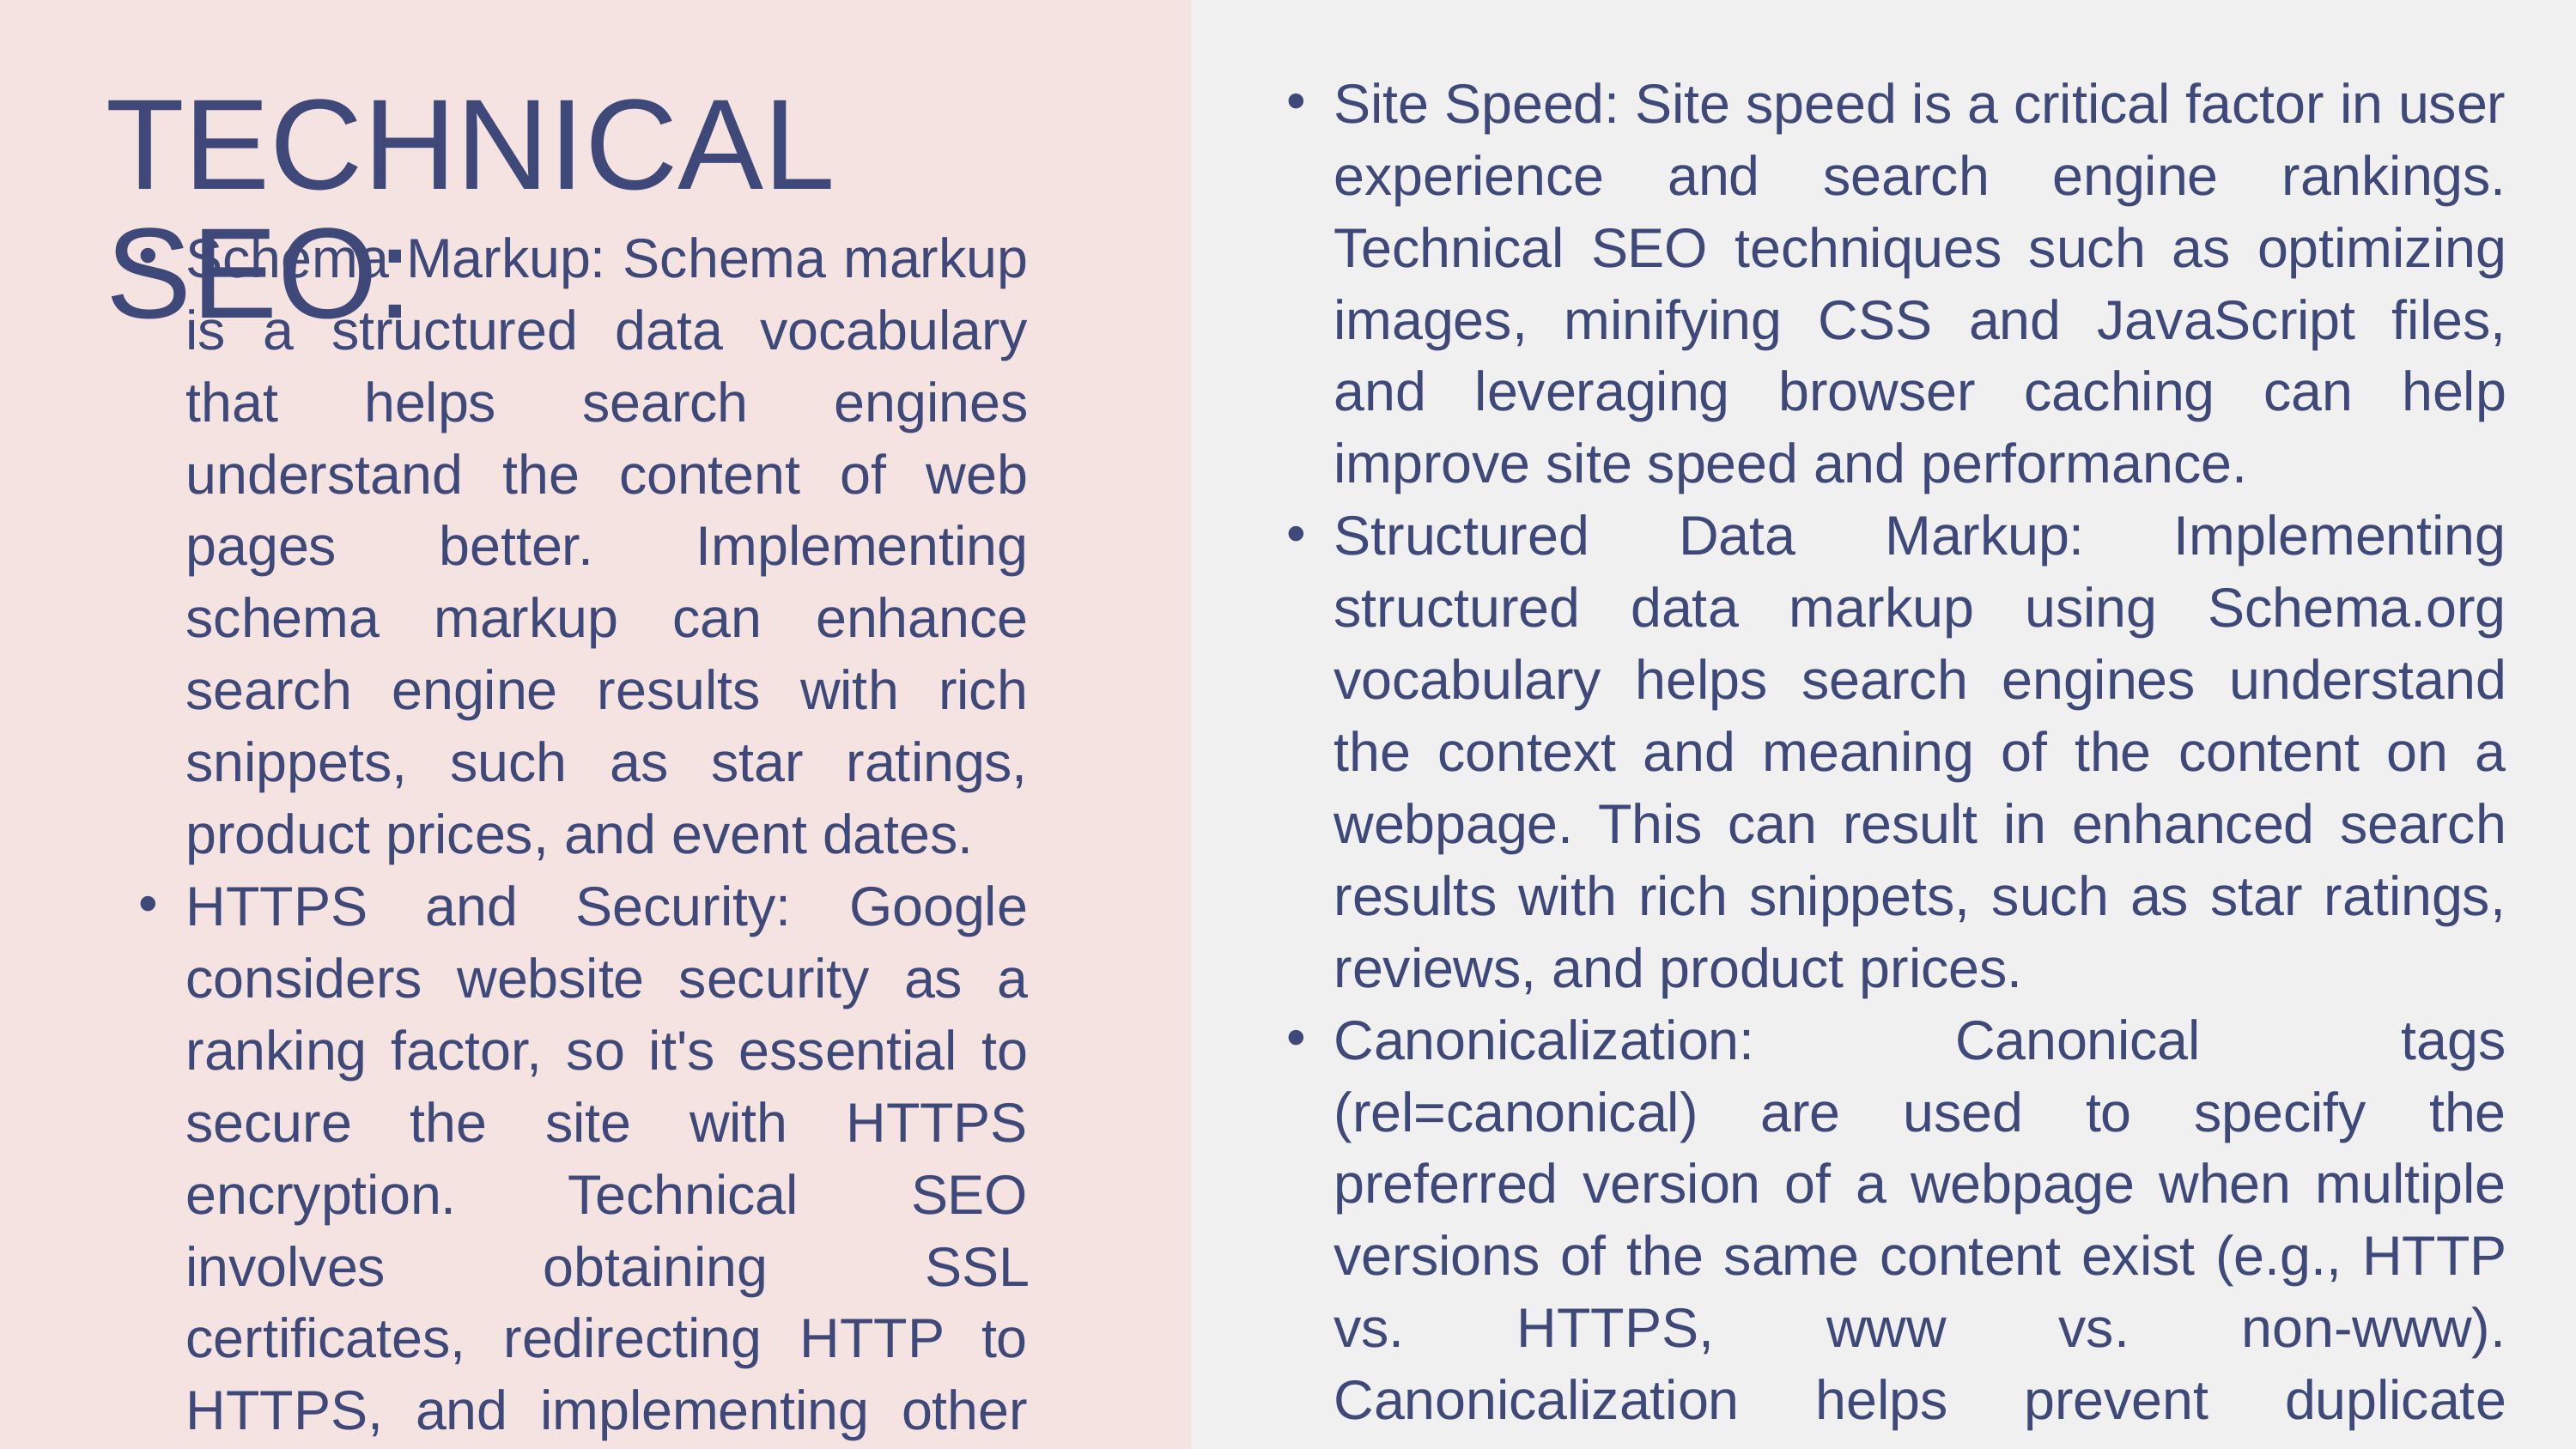

Site Speed: Site speed is a critical factor in user experience and search engine rankings. Technical SEO techniques such as optimizing images, minifying CSS and JavaScript files, and leveraging browser caching can help improve site speed and performance.
Structured Data Markup: Implementing structured data markup using Schema.org vocabulary helps search engines understand the context and meaning of the content on a webpage. This can result in enhanced search results with rich snippets, such as star ratings, reviews, and product prices.
Canonicalization: Canonical tags (rel=canonical) are used to specify the preferred version of a webpage when multiple versions of the same content exist (e.g., HTTP vs. HTTPS, www vs. non-www). Canonicalization helps prevent duplicate content issues and consolidates link equity to the preferred version of the page.

TECHNICAL SEO:
Schema Markup: Schema markup is a structured data vocabulary that helps search engines understand the content of web pages better. Implementing schema markup can enhance search engine results with rich snippets, such as star ratings, product prices, and event dates.
HTTPS and Security: Google considers website security as a ranking factor, so it's essential to secure the site with HTTPS encryption. Technical SEO involves obtaining SSL certificates, redirecting HTTP to HTTPS, and implementing other security measures to protect user data and privacy.